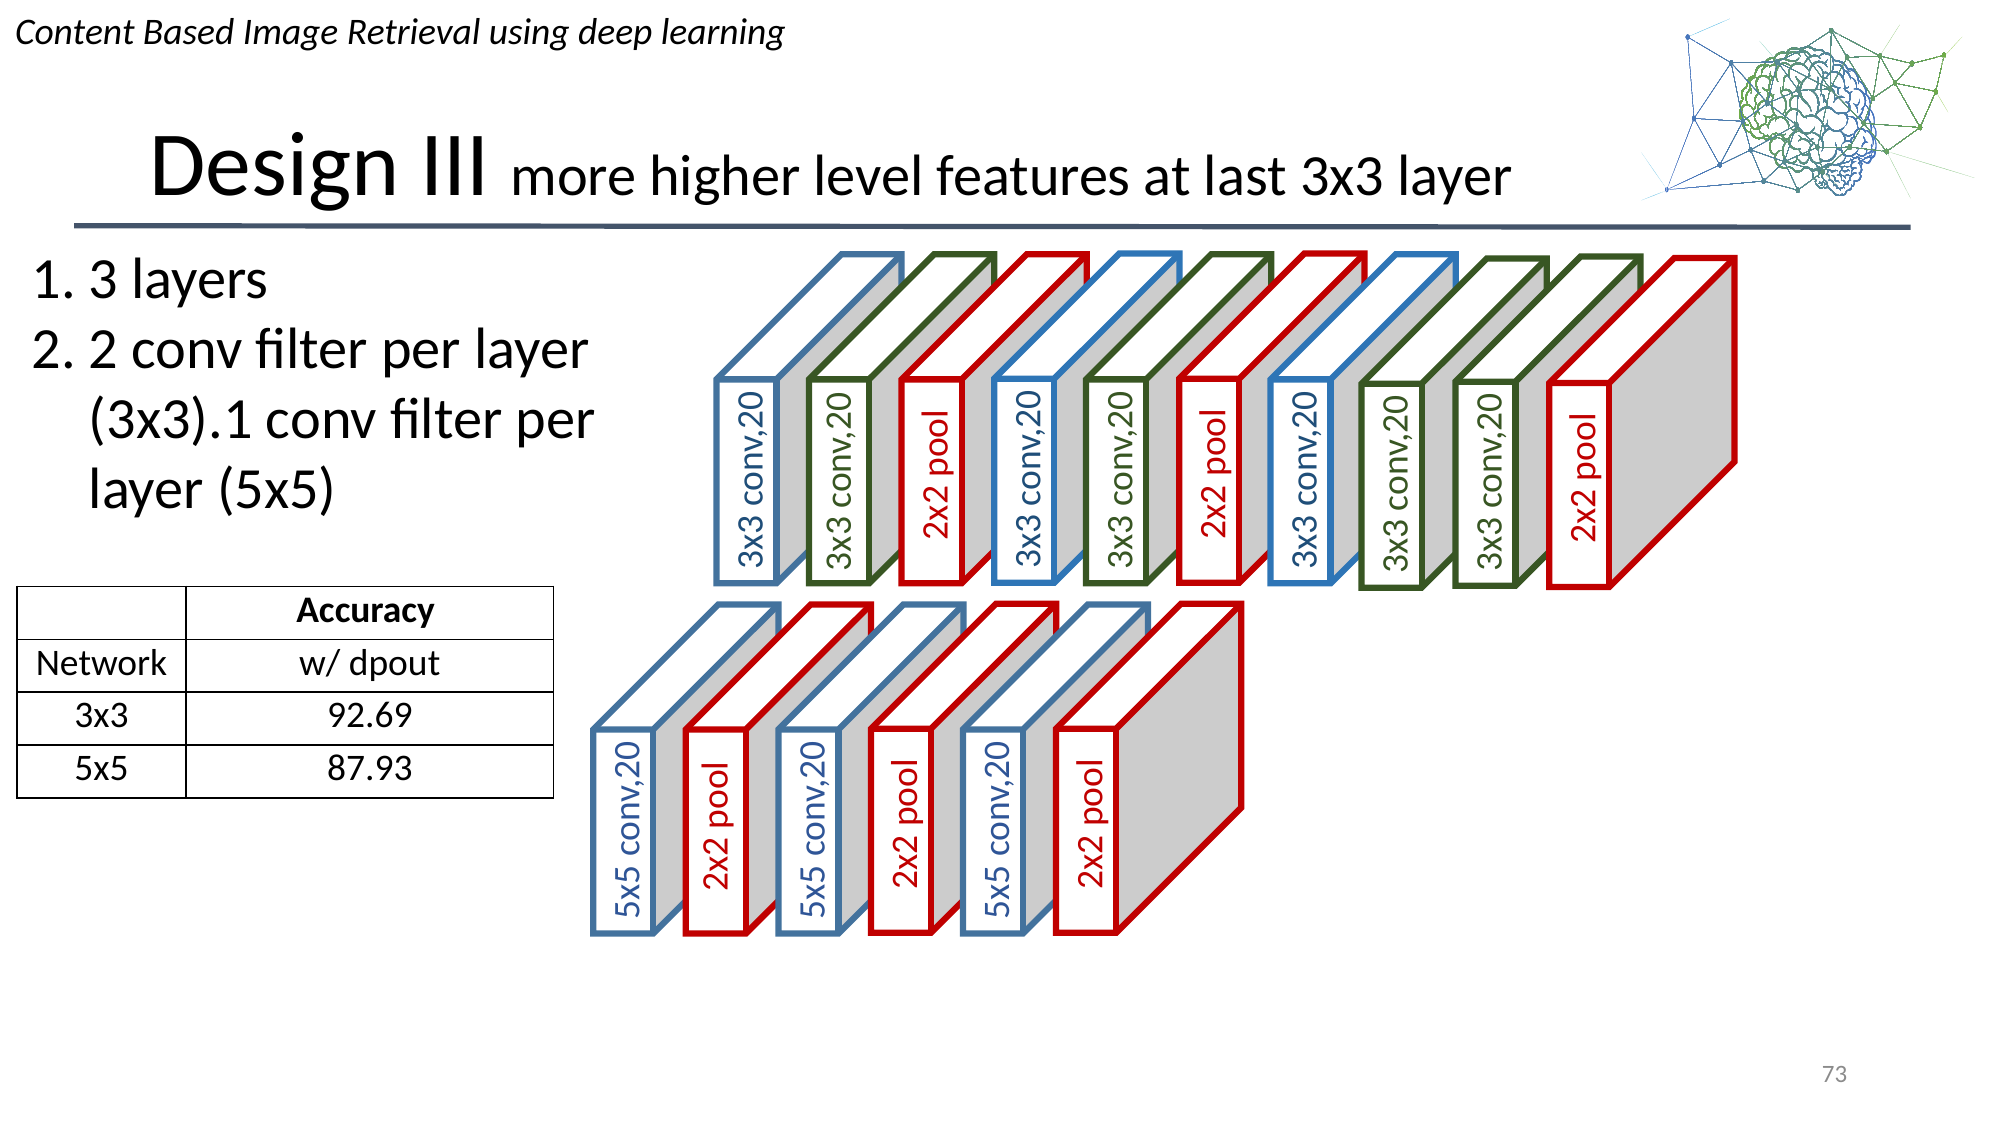

# Design III more higher level features at last 3x3 layer
3 layers
2 conv filter per layer (3x3).1 conv filter per layer (5x5)

3x3 conv,20
2x2 pool
3x3 conv,20
2x2 pool
3x3 conv,20
3x3 conv,20
3x3 conv,20
3x3 conv,20
2x2 pool
3x3 conv,20
|  | Accuracy |
| --- | --- |
| Network | w/ dpout |
| 3x3 | 92.69 |
| 5x5 | 87.93 |

2x2 pool
2x2 pool
5x5 conv,20
5x5 conv,20
5x5 conv,20
2x2 pool
73